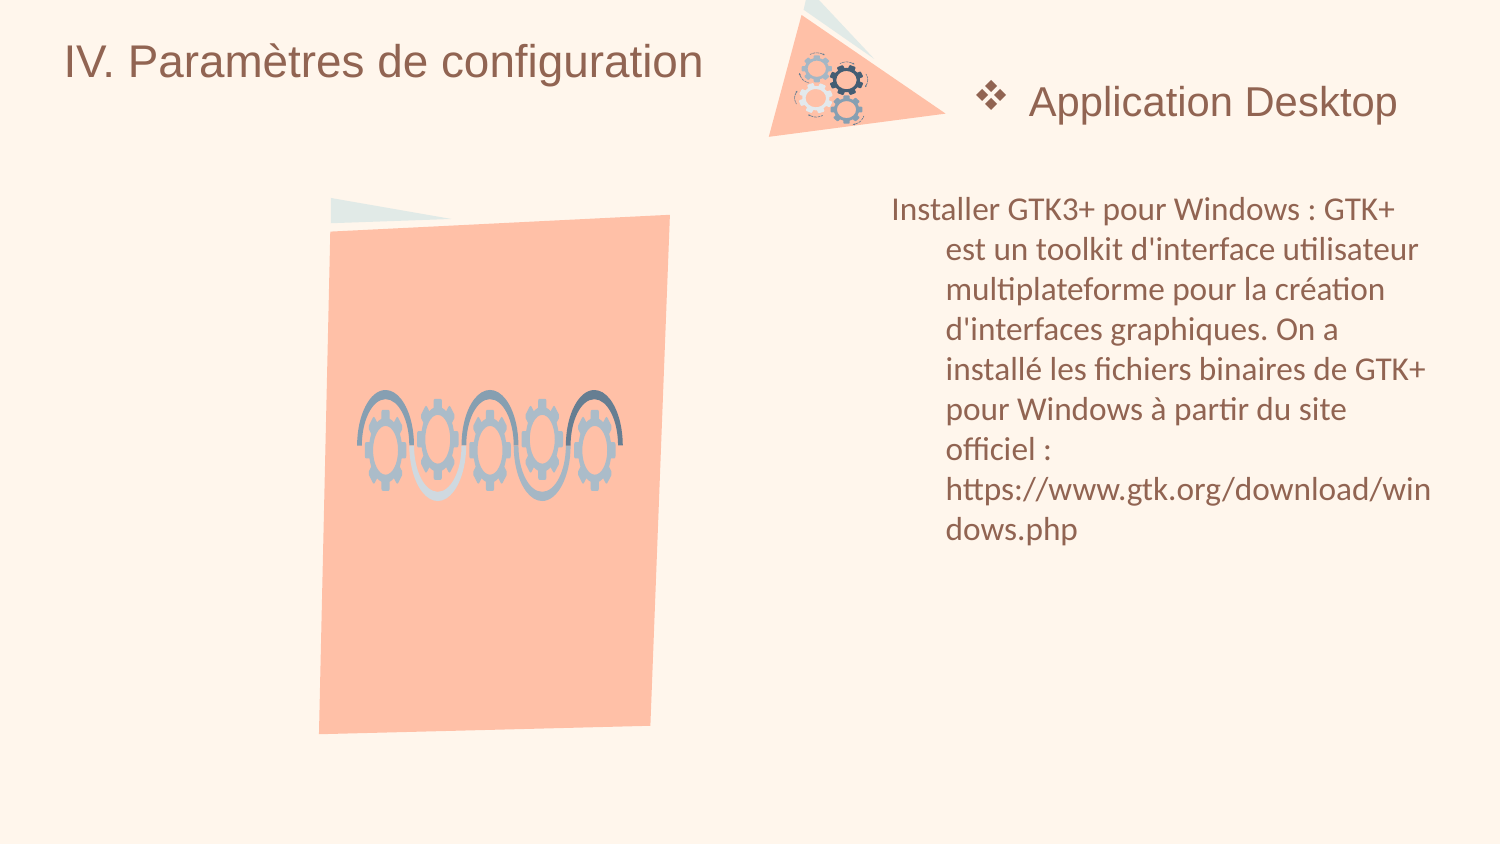

# IV. Paramètres de configuration

Application Desktop
Installer GTK3+ pour Windows : GTK+ est un toolkit d'interface utilisateur multiplateforme pour la création d'interfaces graphiques. On a installé les fichiers binaires de GTK+ pour Windows à partir du site officiel : https://www.gtk.org/download/windows.php